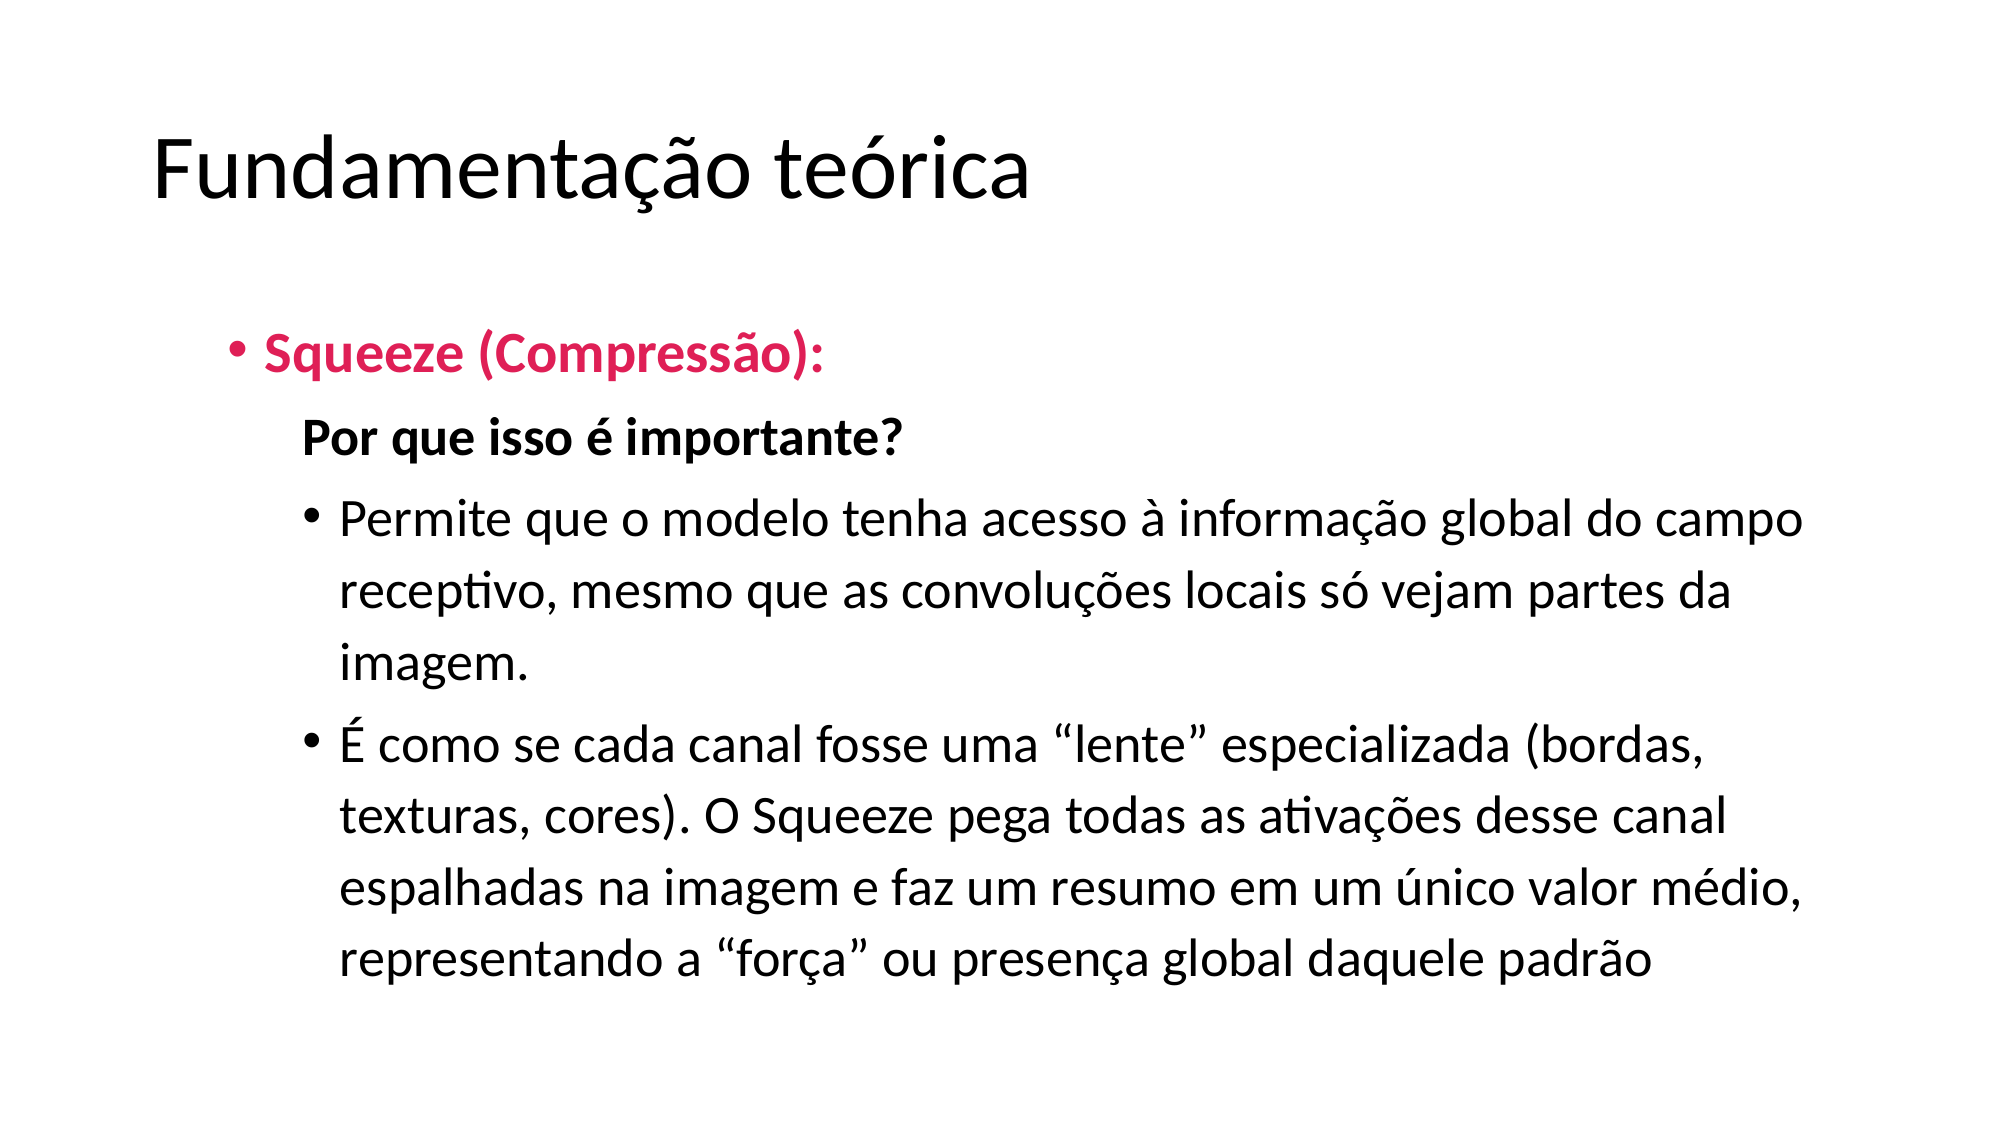

# Fundamentação teórica
Squeeze (Compressão):
Por que isso é importante?
Permite que o modelo tenha acesso à informação global do campo receptivo, mesmo que as convoluções locais só vejam partes da imagem.
É como se cada canal fosse uma “lente” especializada (bordas, texturas, cores). O Squeeze pega todas as ativações desse canal espalhadas na imagem e faz um resumo em um único valor médio, representando a “força” ou presença global daquele padrão